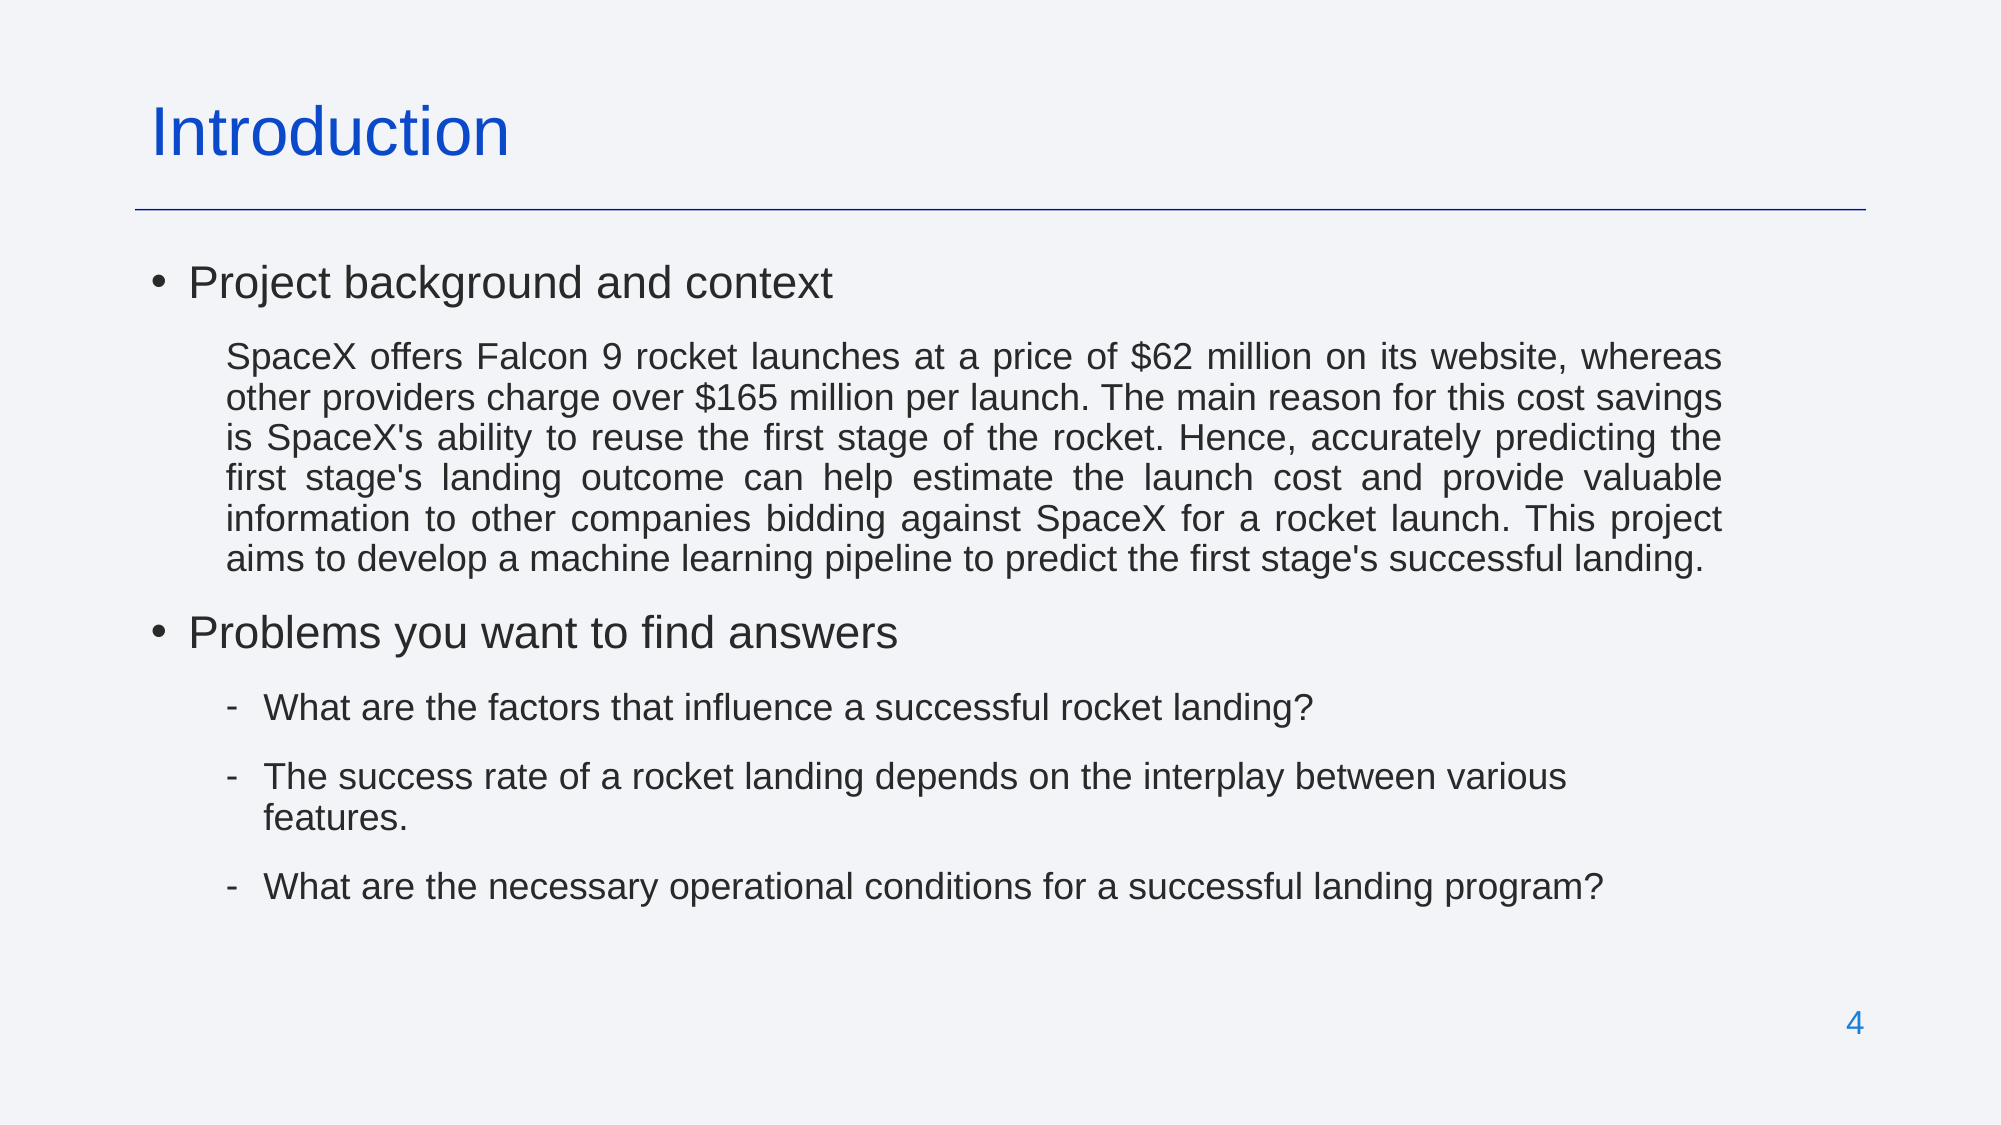

Introduction
Project background and context
SpaceX offers Falcon 9 rocket launches at a price of $62 million on its website, whereas other providers charge over $165 million per launch. The main reason for this cost savings is SpaceX's ability to reuse the first stage of the rocket. Hence, accurately predicting the first stage's landing outcome can help estimate the launch cost and provide valuable information to other companies bidding against SpaceX for a rocket launch. This project aims to develop a machine learning pipeline to predict the first stage's successful landing.
Problems you want to find answers
What are the factors that influence a successful rocket landing?
The success rate of a rocket landing depends on the interplay between various features.
What are the necessary operational conditions for a successful landing program?
4